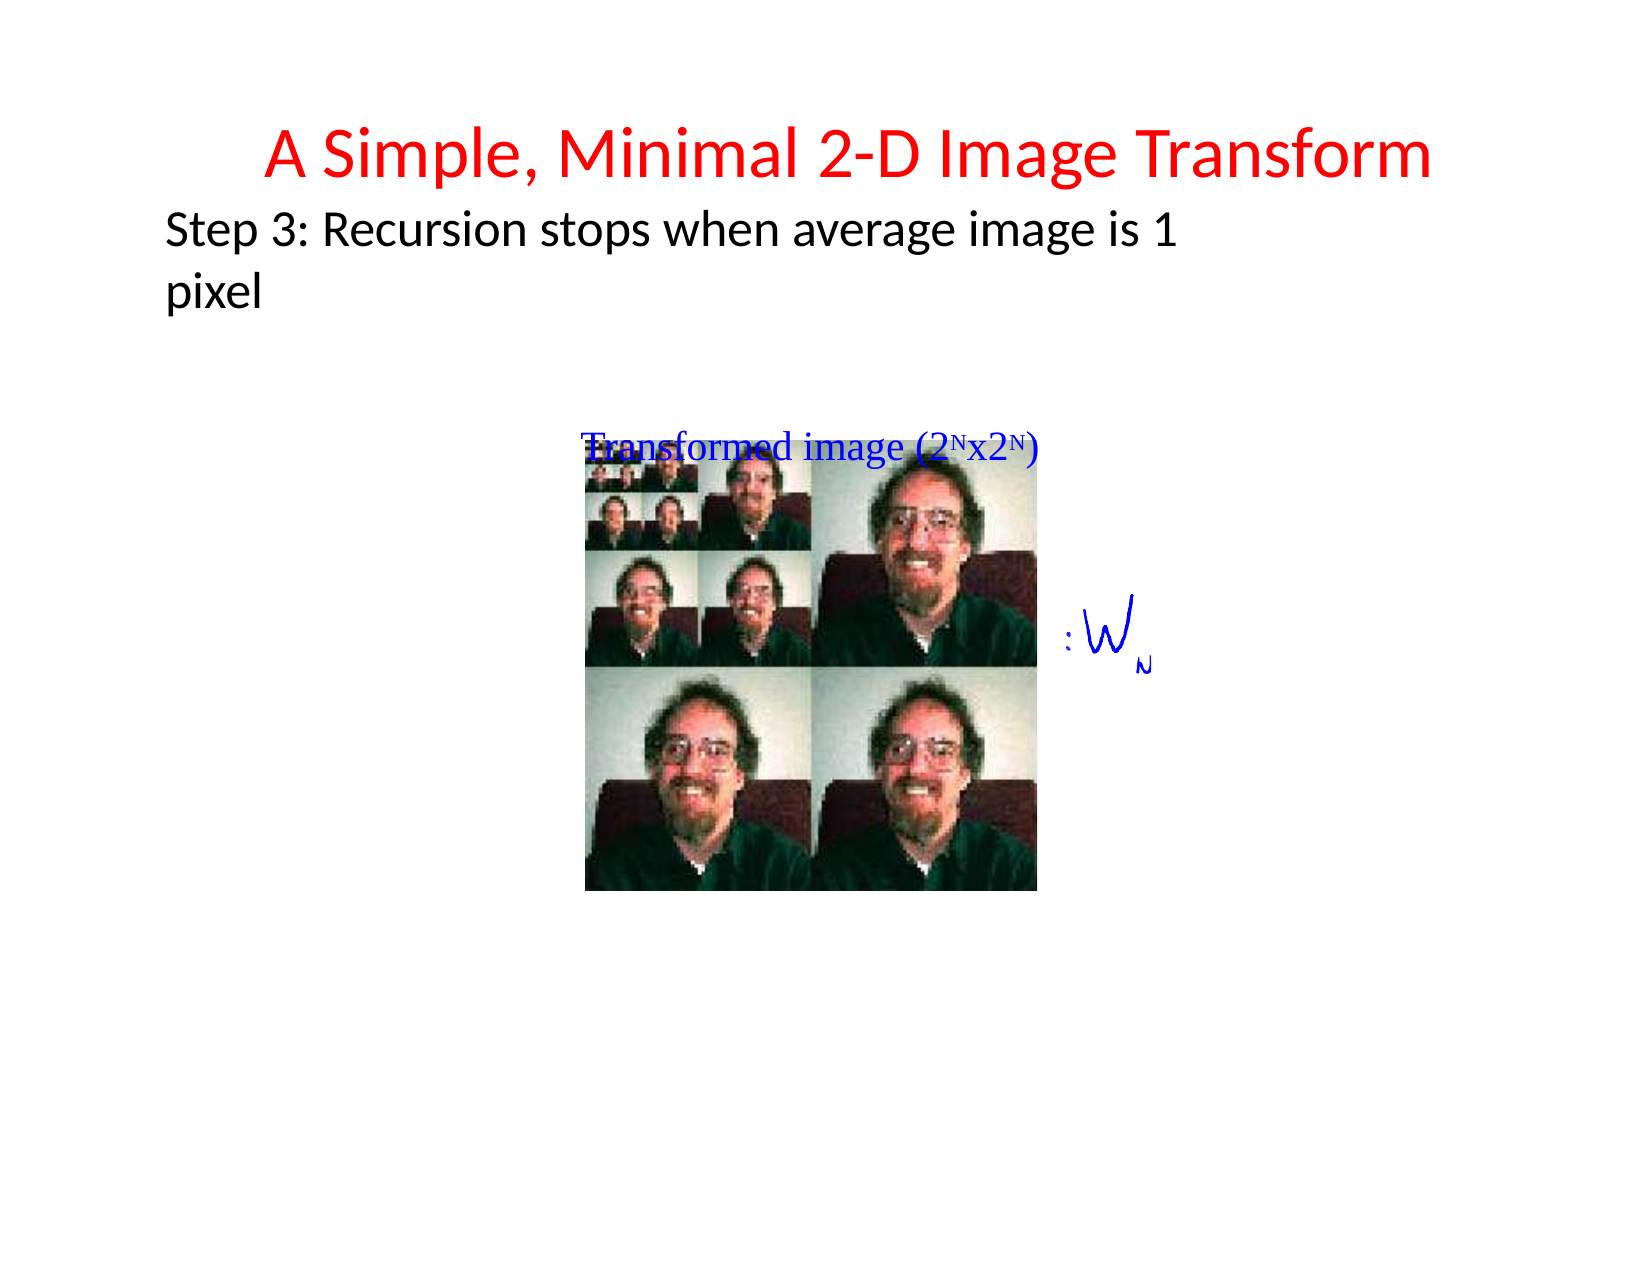

# A Simple, Minimal 2-D Image Transform
Step 3: Recursion stops when average image is 1 pixel

Transformed image (2Nx2N)